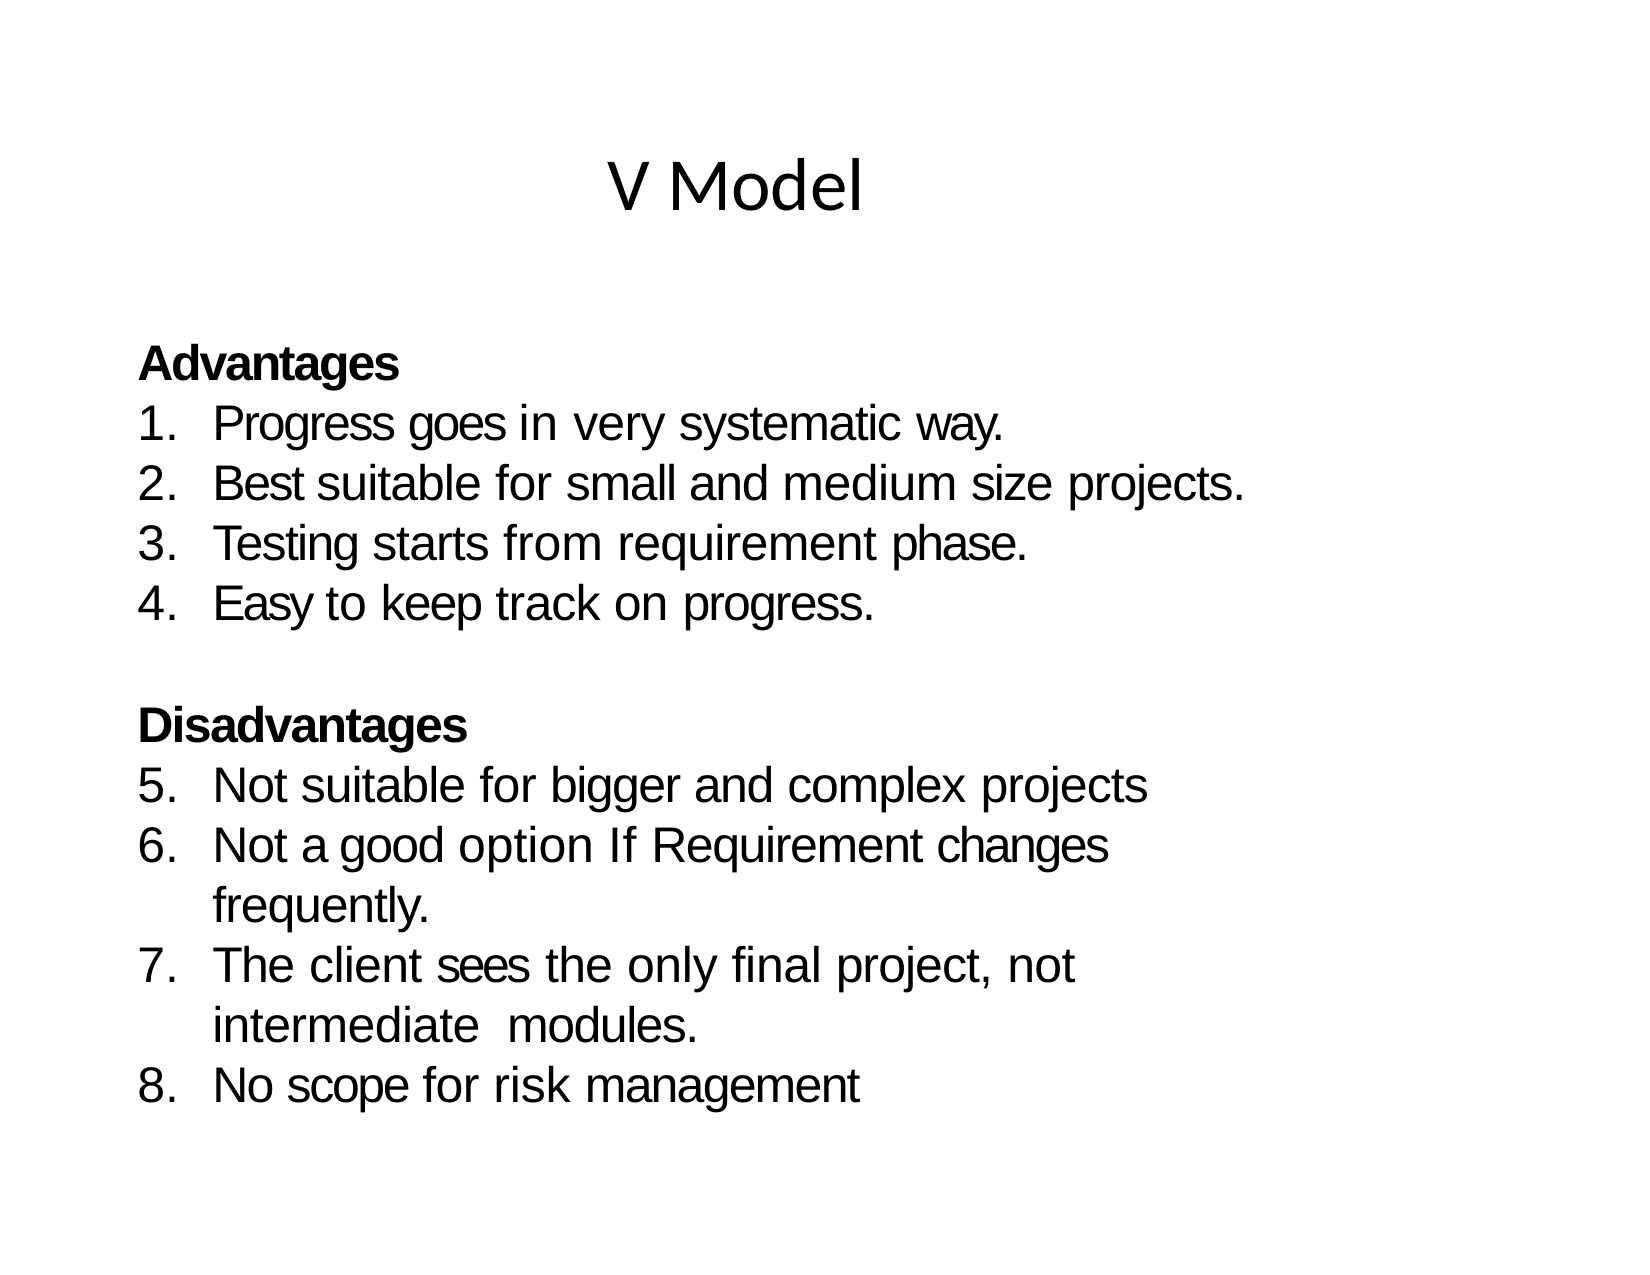

# V Model
Advantages
Progress goes in very systematic way.
Best suitable for small and medium size projects.
Testing starts from requirement phase.
Easy to keep track on progress.

Disadvantages
Not suitable for bigger and complex projects
Not a good option If Requirement changes frequently.
The client sees the only final project, not intermediate  modules.
No scope for risk management